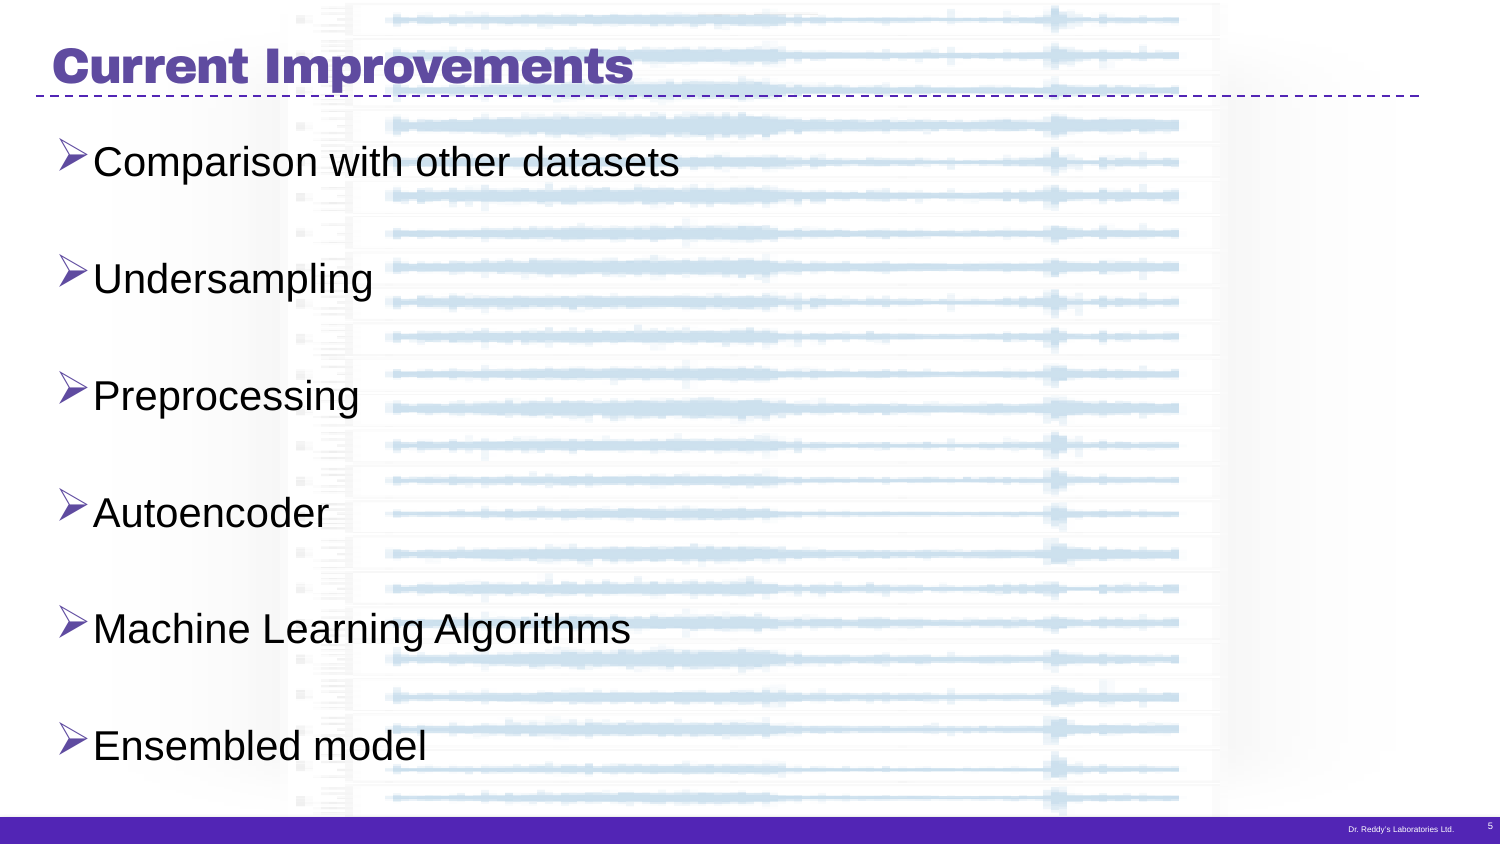

Current Improvements
Comparison with other datasets

Undersampling

Preprocessing

Autoencoder

Machine Learning Algorithms

Ensembled model